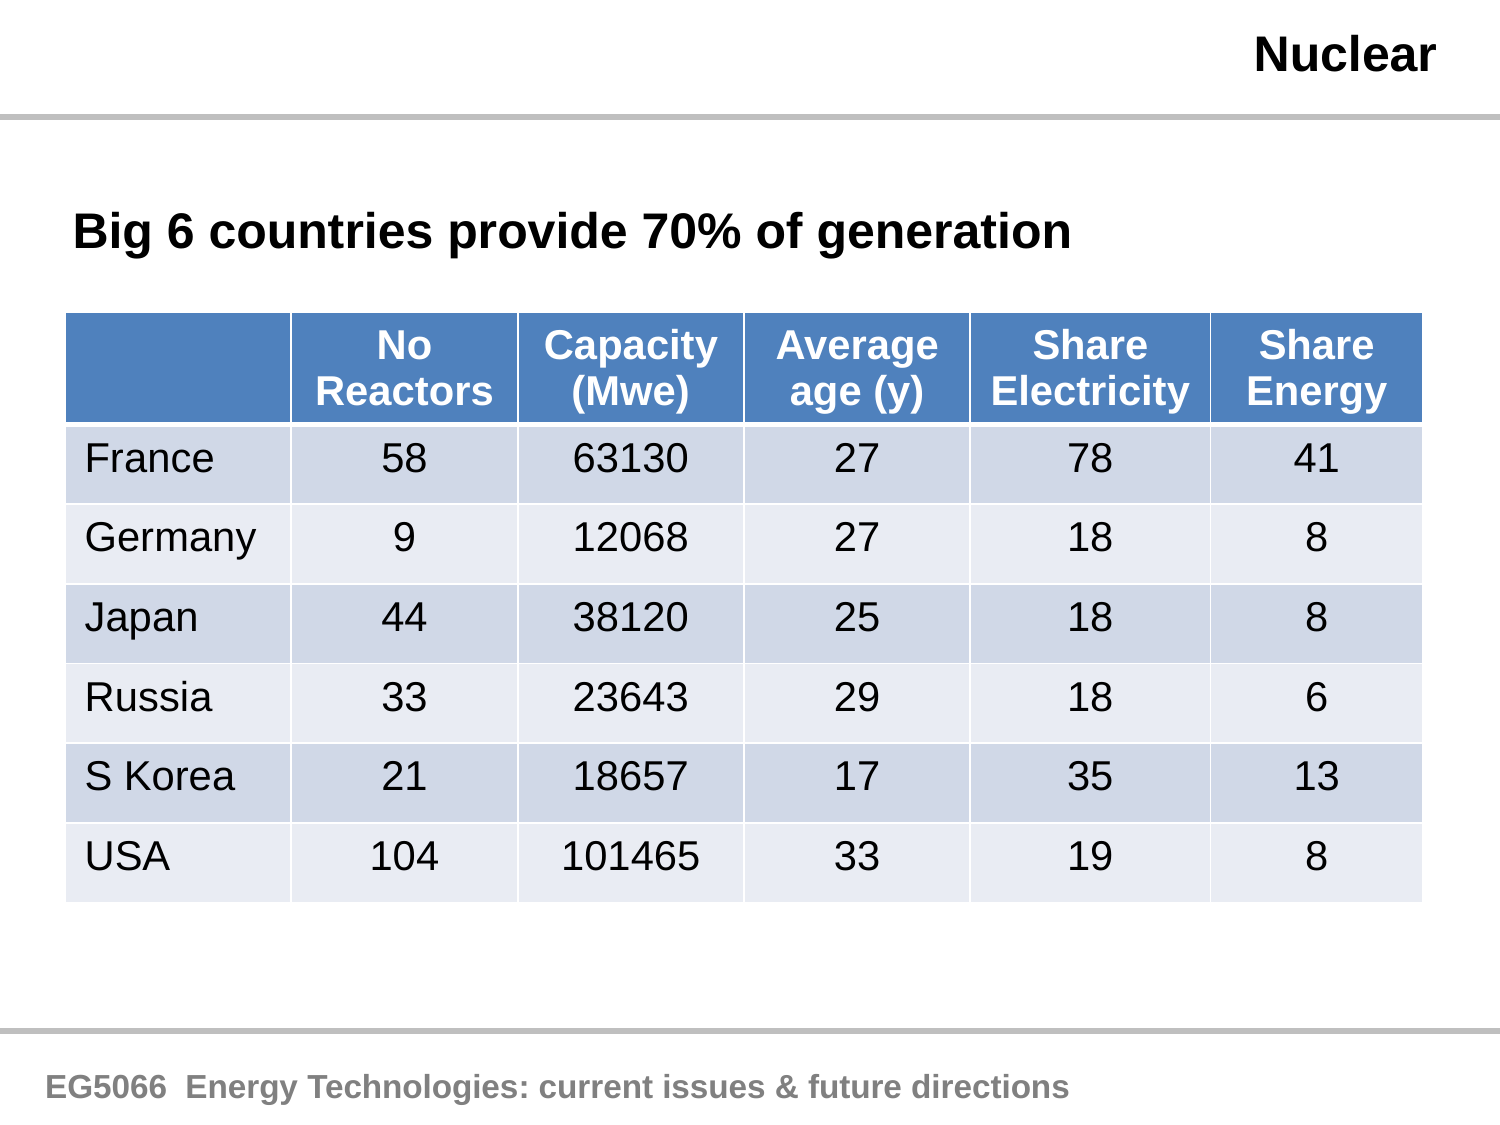

Nuclear
Big 6 countries provide 70% of generation
|  | No Reactors | Capacity (Mwe) | Average age (y) | Share Electricity | Share Energy |
| --- | --- | --- | --- | --- | --- |
| France | 58 | 63130 | 27 | 78 | 41 |
| Germany | 9 | 12068 | 27 | 18 | 8 |
| Japan | 44 | 38120 | 25 | 18 | 8 |
| Russia | 33 | 23643 | 29 | 18 | 6 |
| S Korea | 21 | 18657 | 17 | 35 | 13 |
| USA | 104 | 101465 | 33 | 19 | 8 |